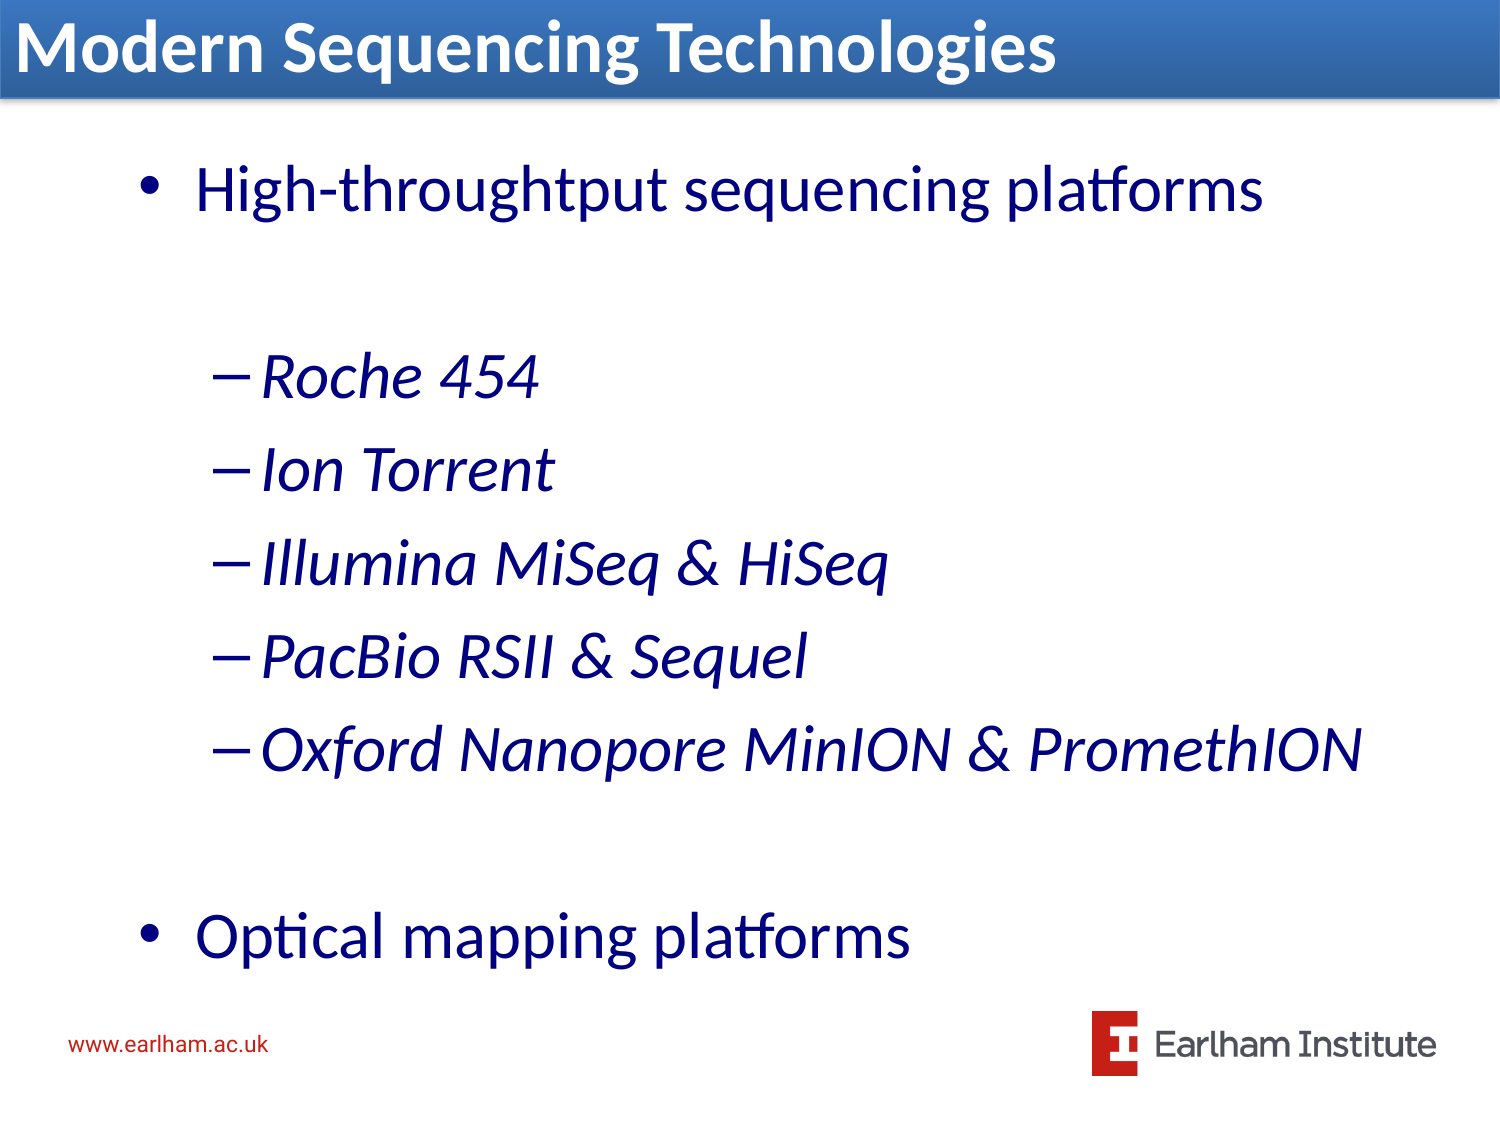

Modern Sequencing Technologies
#
High-throughtput sequencing platforms

Roche 454
Ion Torrent
Illumina MiSeq & HiSeq
PacBio RSII & Sequel
Oxford Nanopore MinION & PromethION

Optical mapping platforms